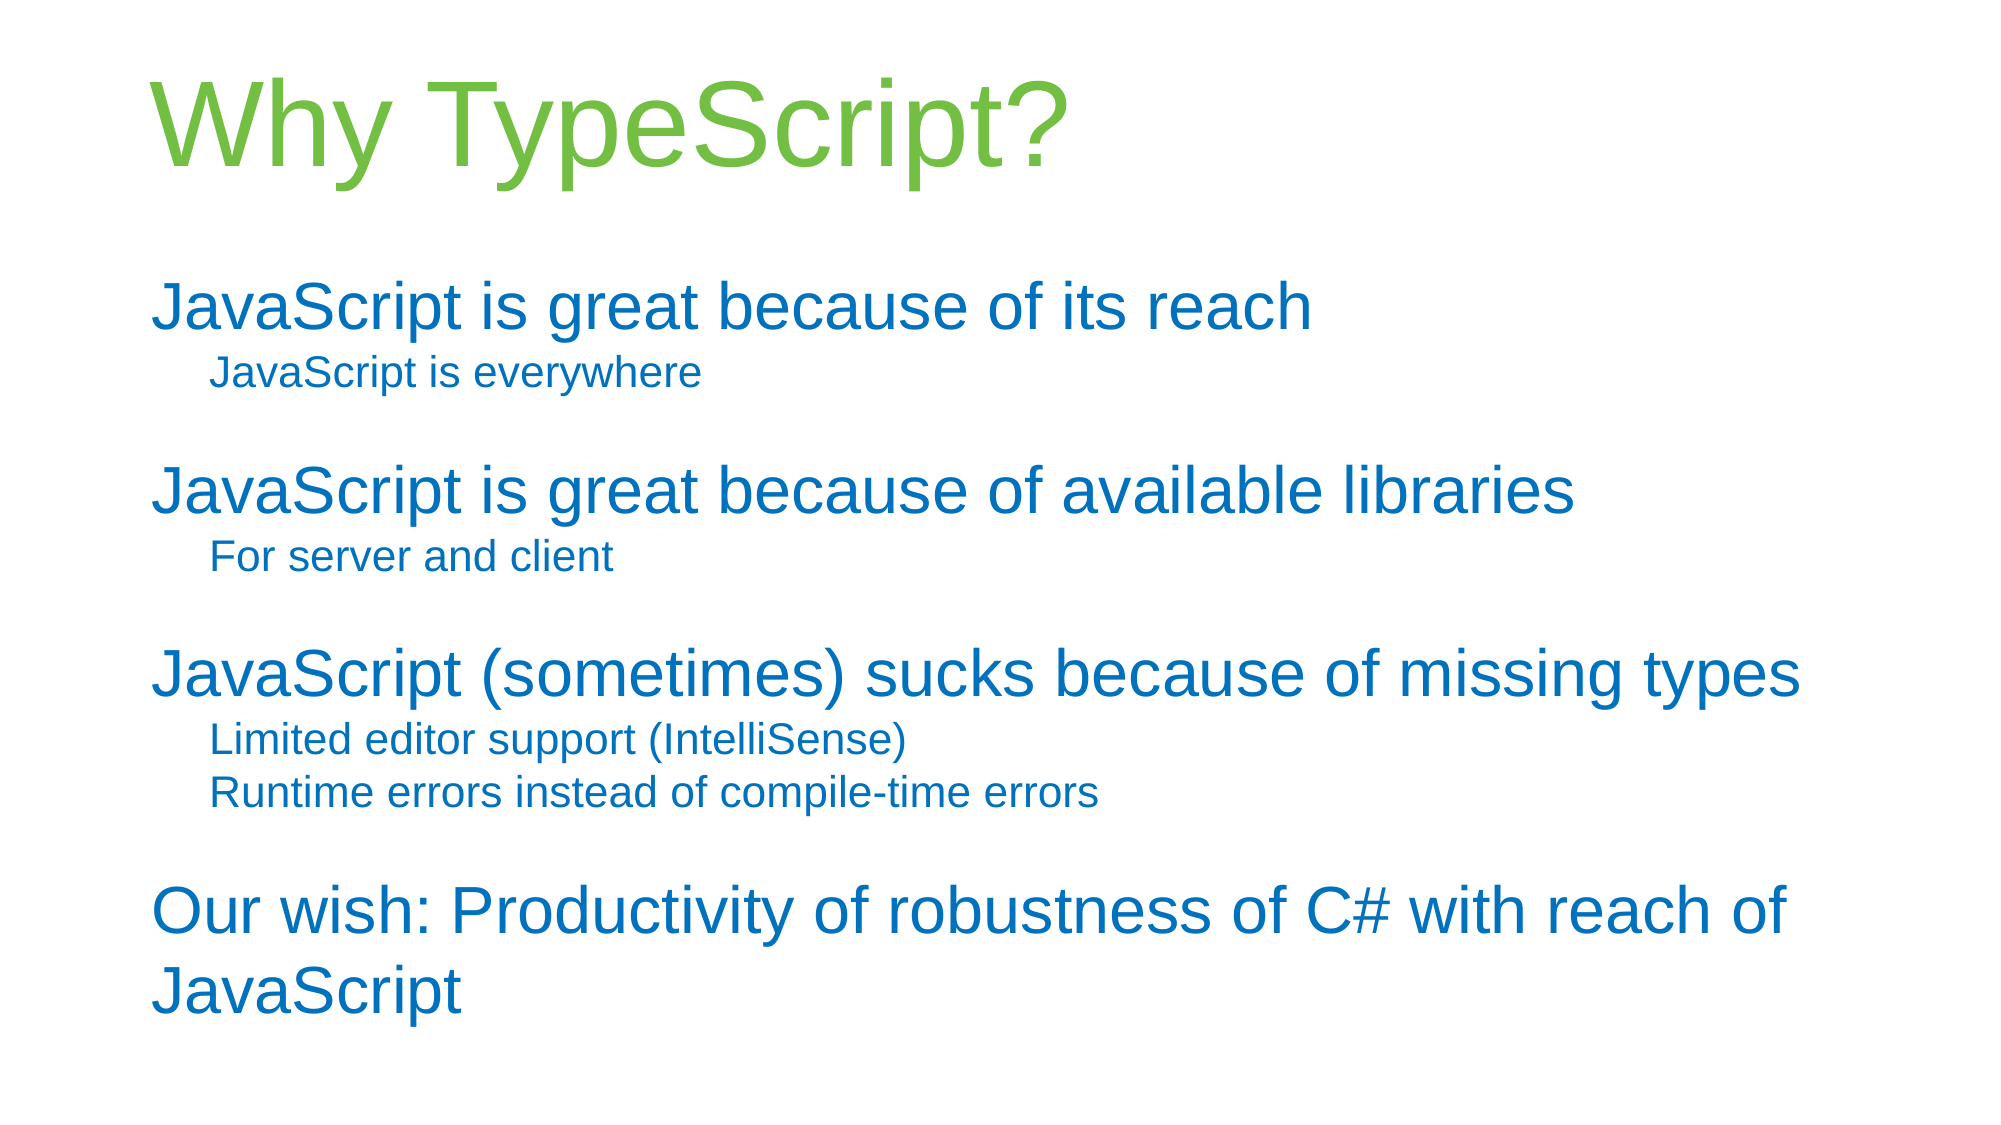

# Why TypeScript?
JavaScript is great because of its reach
JavaScript is everywhere
JavaScript is great because of available libraries
For server and client
JavaScript (sometimes) sucks because of missing types
Limited editor support (IntelliSense)
Runtime errors instead of compile-time errors
Our wish: Productivity of robustness of C# with reach of JavaScript